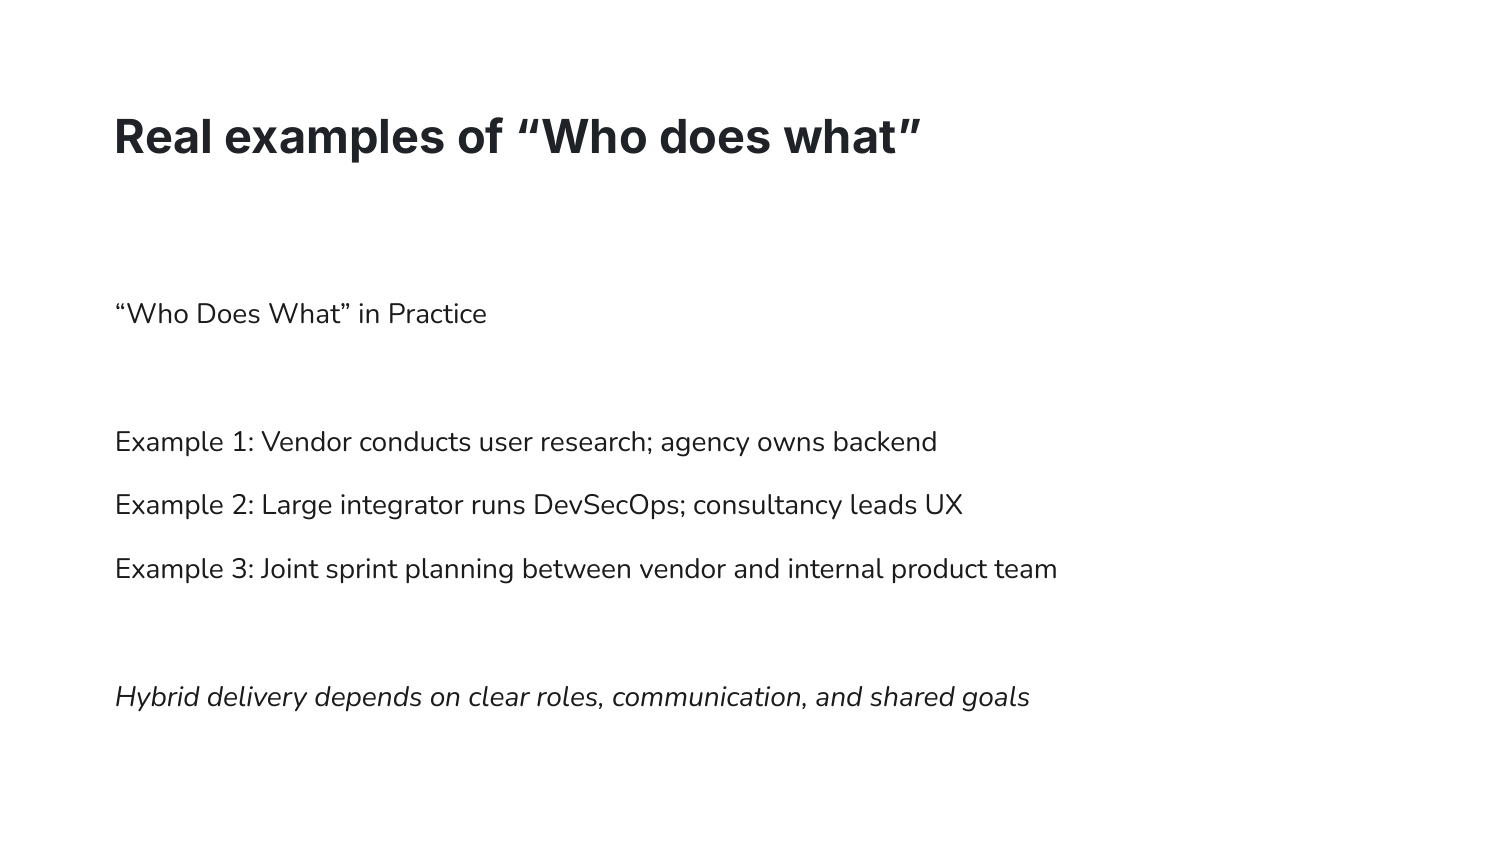

Real examples of “Who does what”
“Who Does What” in Practice

Example 1: Vendor conducts user research; agency owns backend
Example 2: Large integrator runs DevSecOps; consultancy leads UX
Example 3: Joint sprint planning between vendor and internal product team

Hybrid delivery depends on clear roles, communication, and shared goals